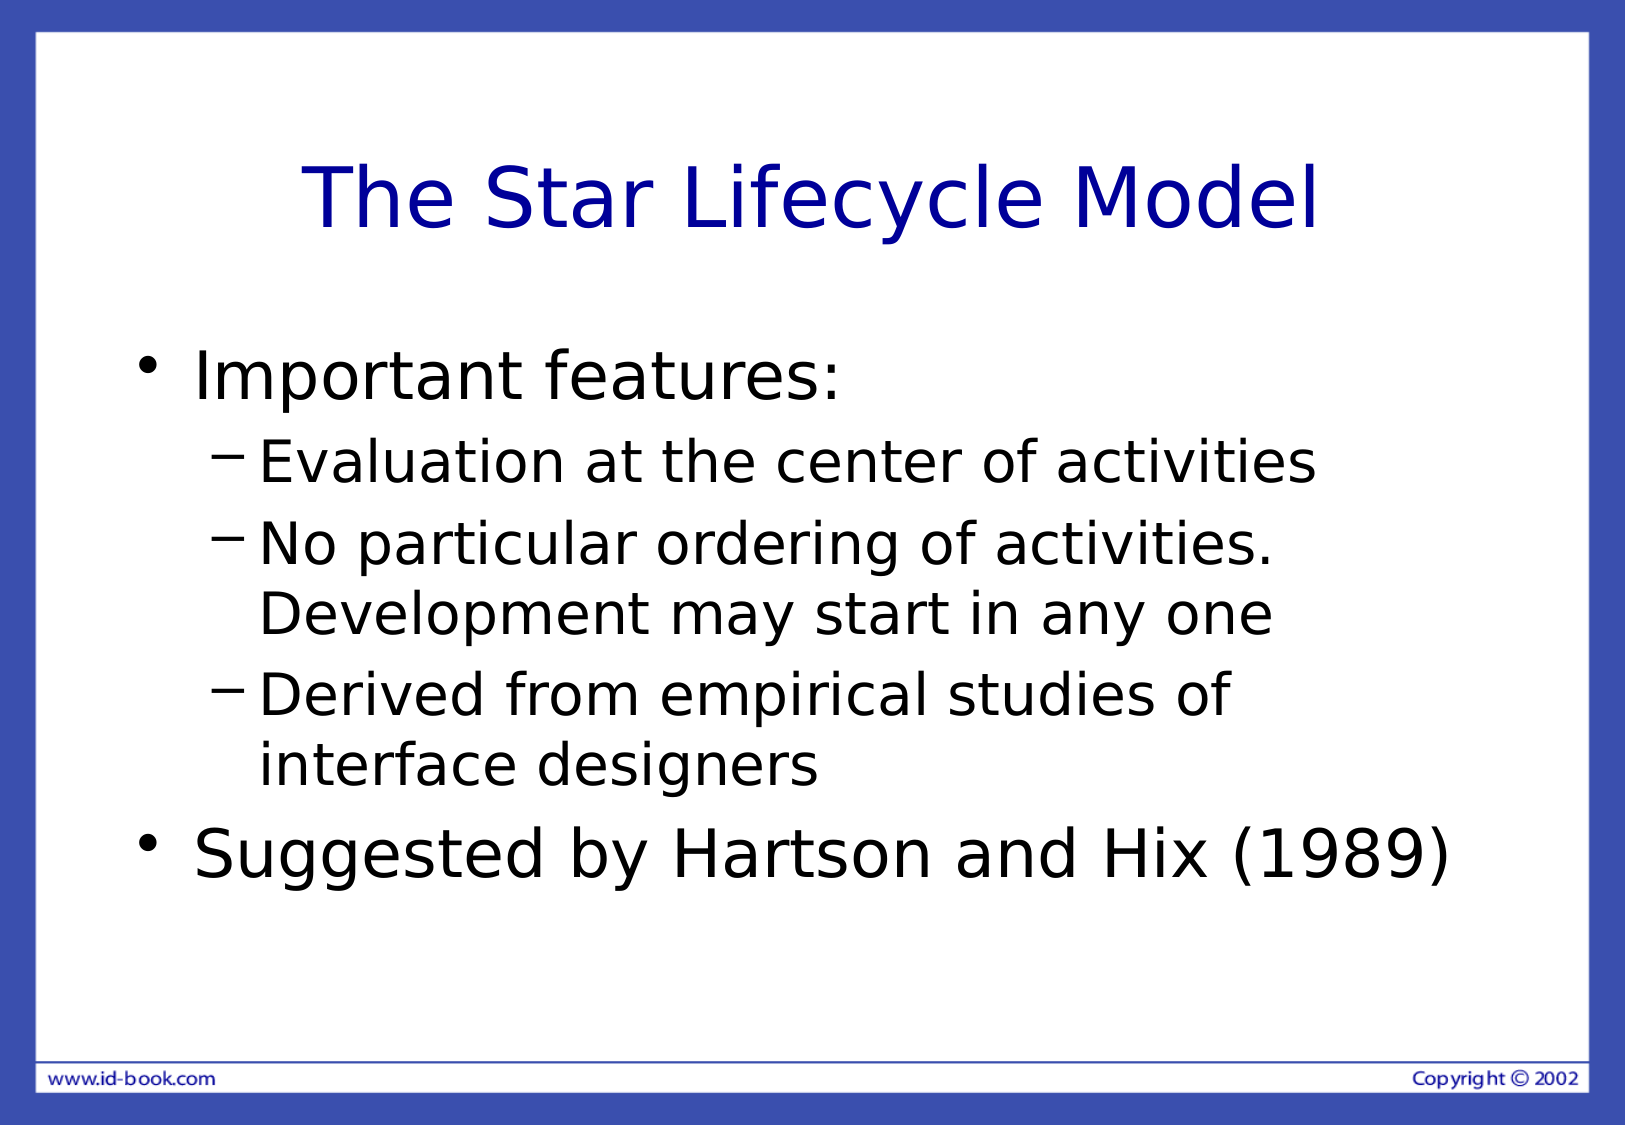

# The Star Lifecycle Model

Important features:
Evaluation at the center of activities
No particular ordering of activities. Development may start in any one
Derived from empirical studies of interface designers
Suggested by Hartson and Hix (1989)